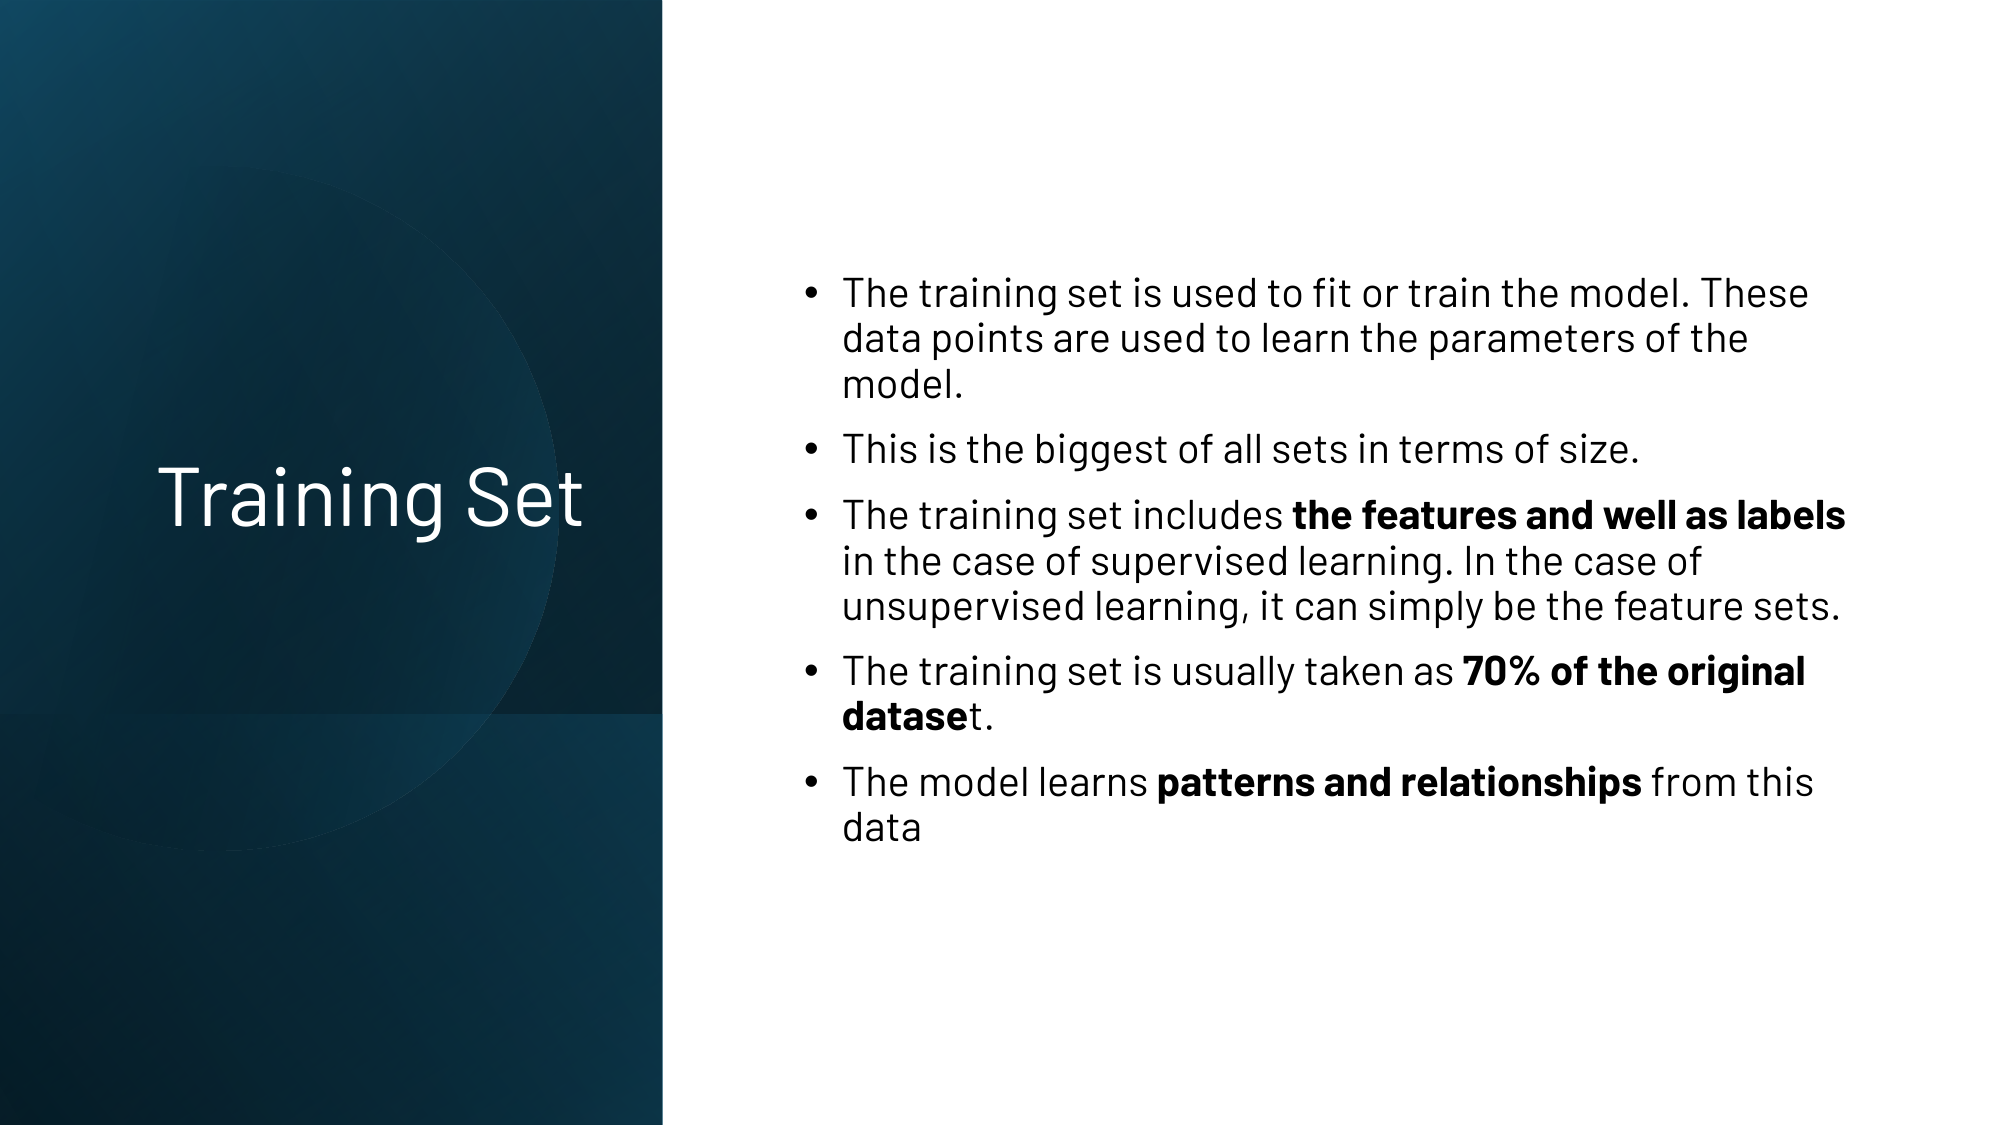

# Training Set
The training set is used to fit or train the model. These data points are used to learn the parameters of the model.
This is the biggest of all sets in terms of size.
The training set includes the features and well as labels in the case of supervised learning. In the case of unsupervised learning, it can simply be the feature sets.
The training set is usually taken as 70% of the original dataset.
The model learns patterns and relationships from this data